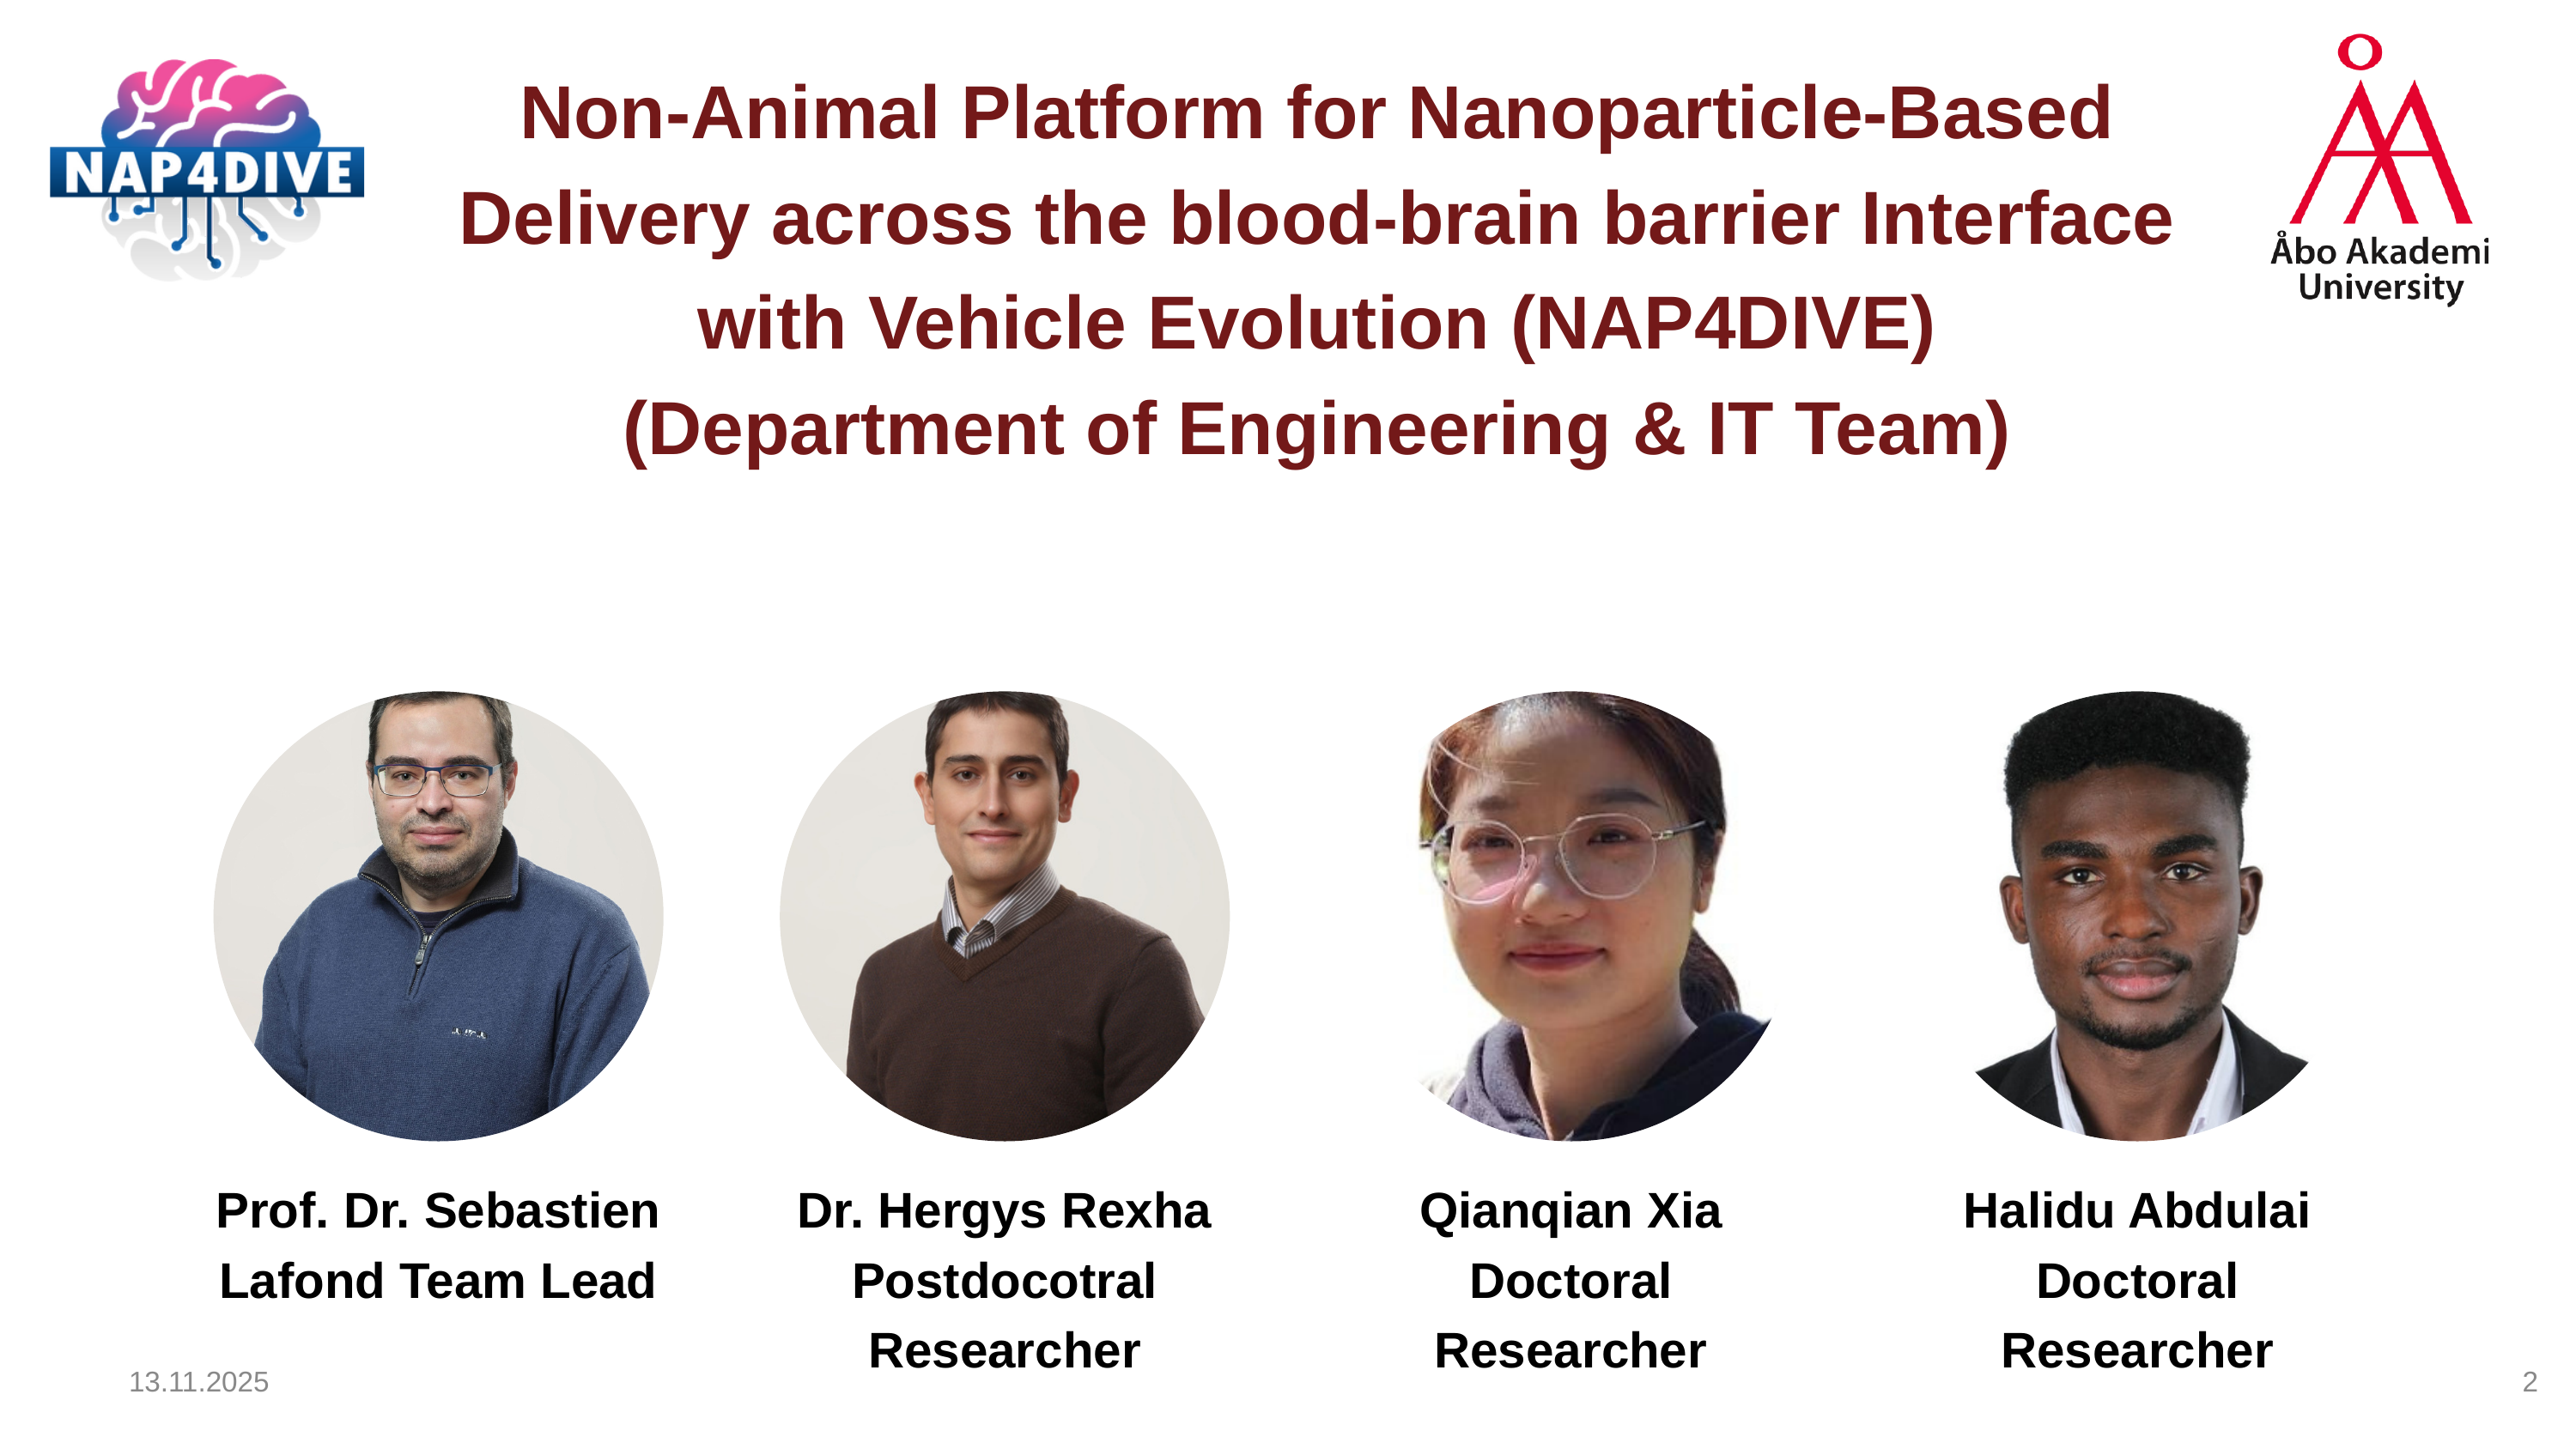

Non-Animal Platform for Nanoparticle-Based Delivery across the blood-brain barrier Interface with Vehicle Evolution (NAP4DIVE)
(Department of Engineering & IT Team)

Prof. Dr. Sebastien Lafond Team Lead
Dr. Hergys Rexha
Postdocotral Researcher
Qianqian Xia
Doctoral Researcher
Halidu Abdulai
Doctoral Researcher

13.11.2025

2